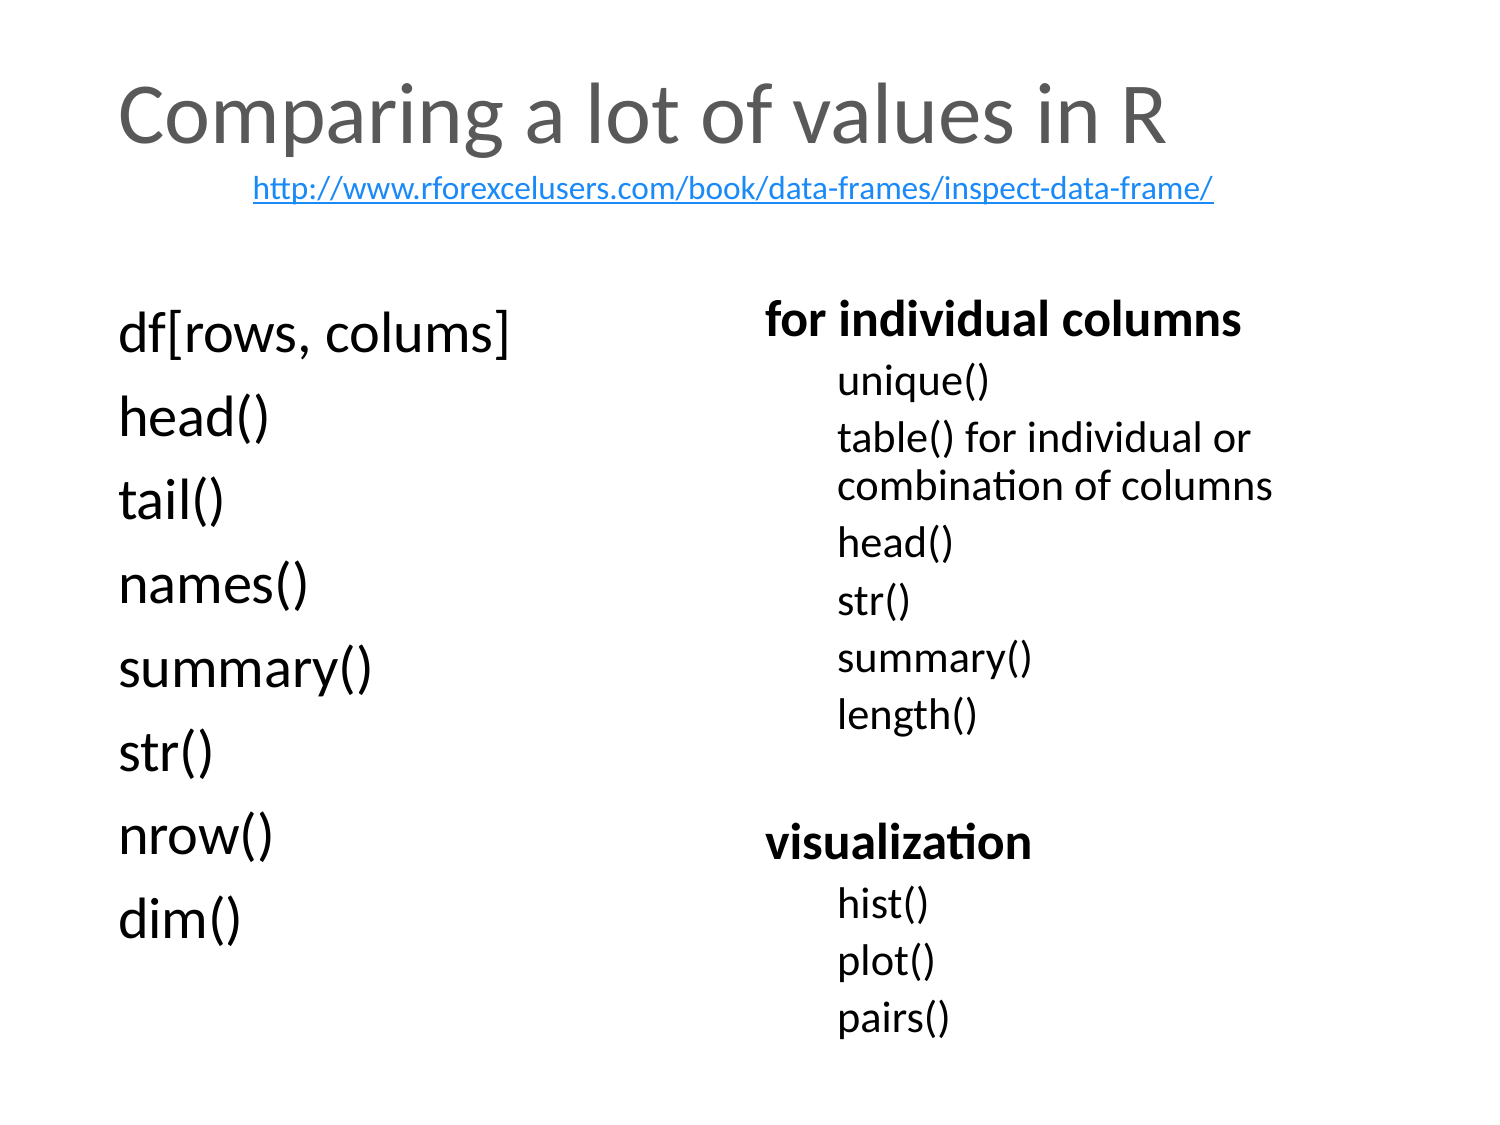

# Comparing a lot of values in R
http://www.rforexcelusers.com/book/data-frames/inspect-data-frame/

df[rows, colums]
head()
tail()
names()
summary()
str()
nrow()
dim()

for individual columns
unique()
table() for individual or combination of columns
head()
str()
summary()
length()

visualization
hist()
plot()
pairs()